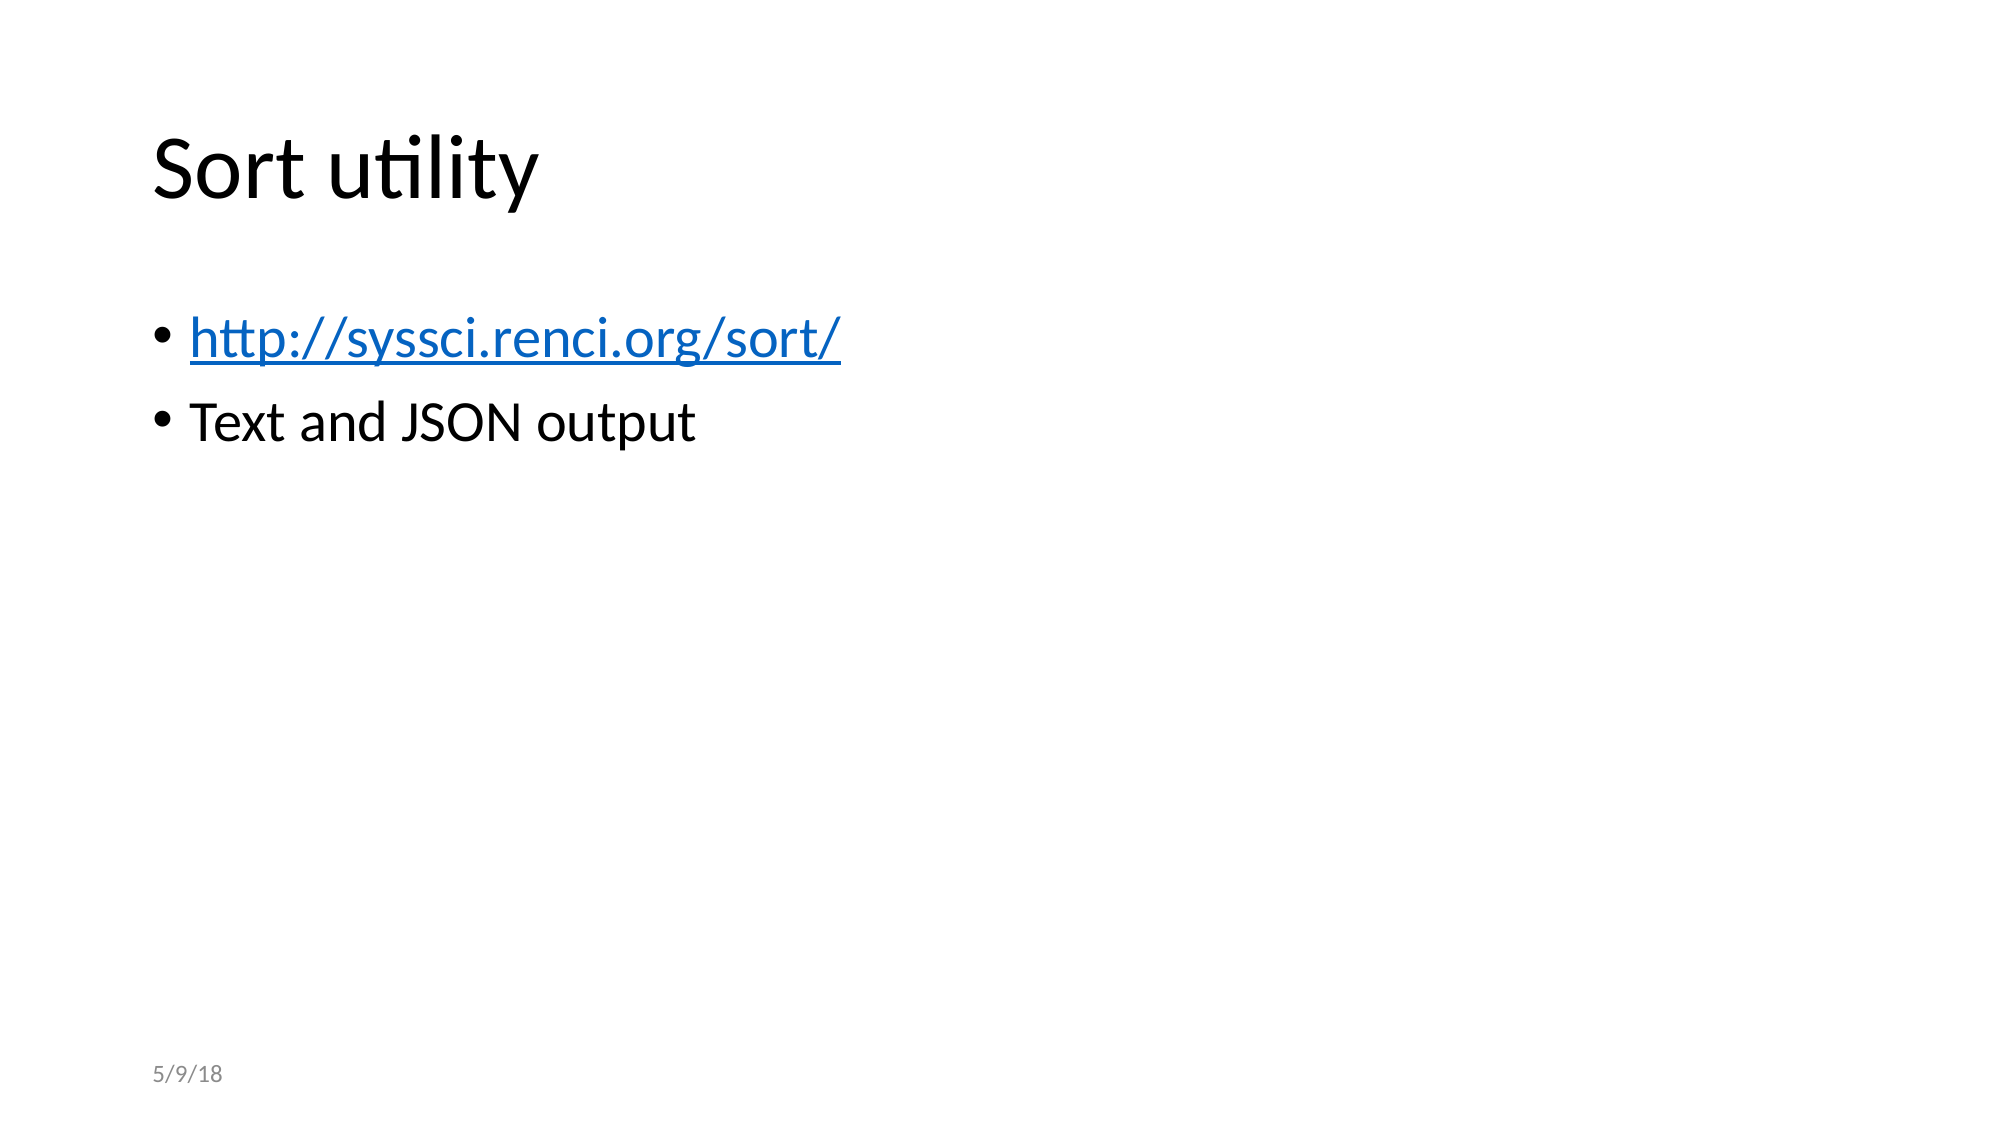

# Sort utility
http://syssci.renci.org/sort/
Text and JSON output
5/9/18